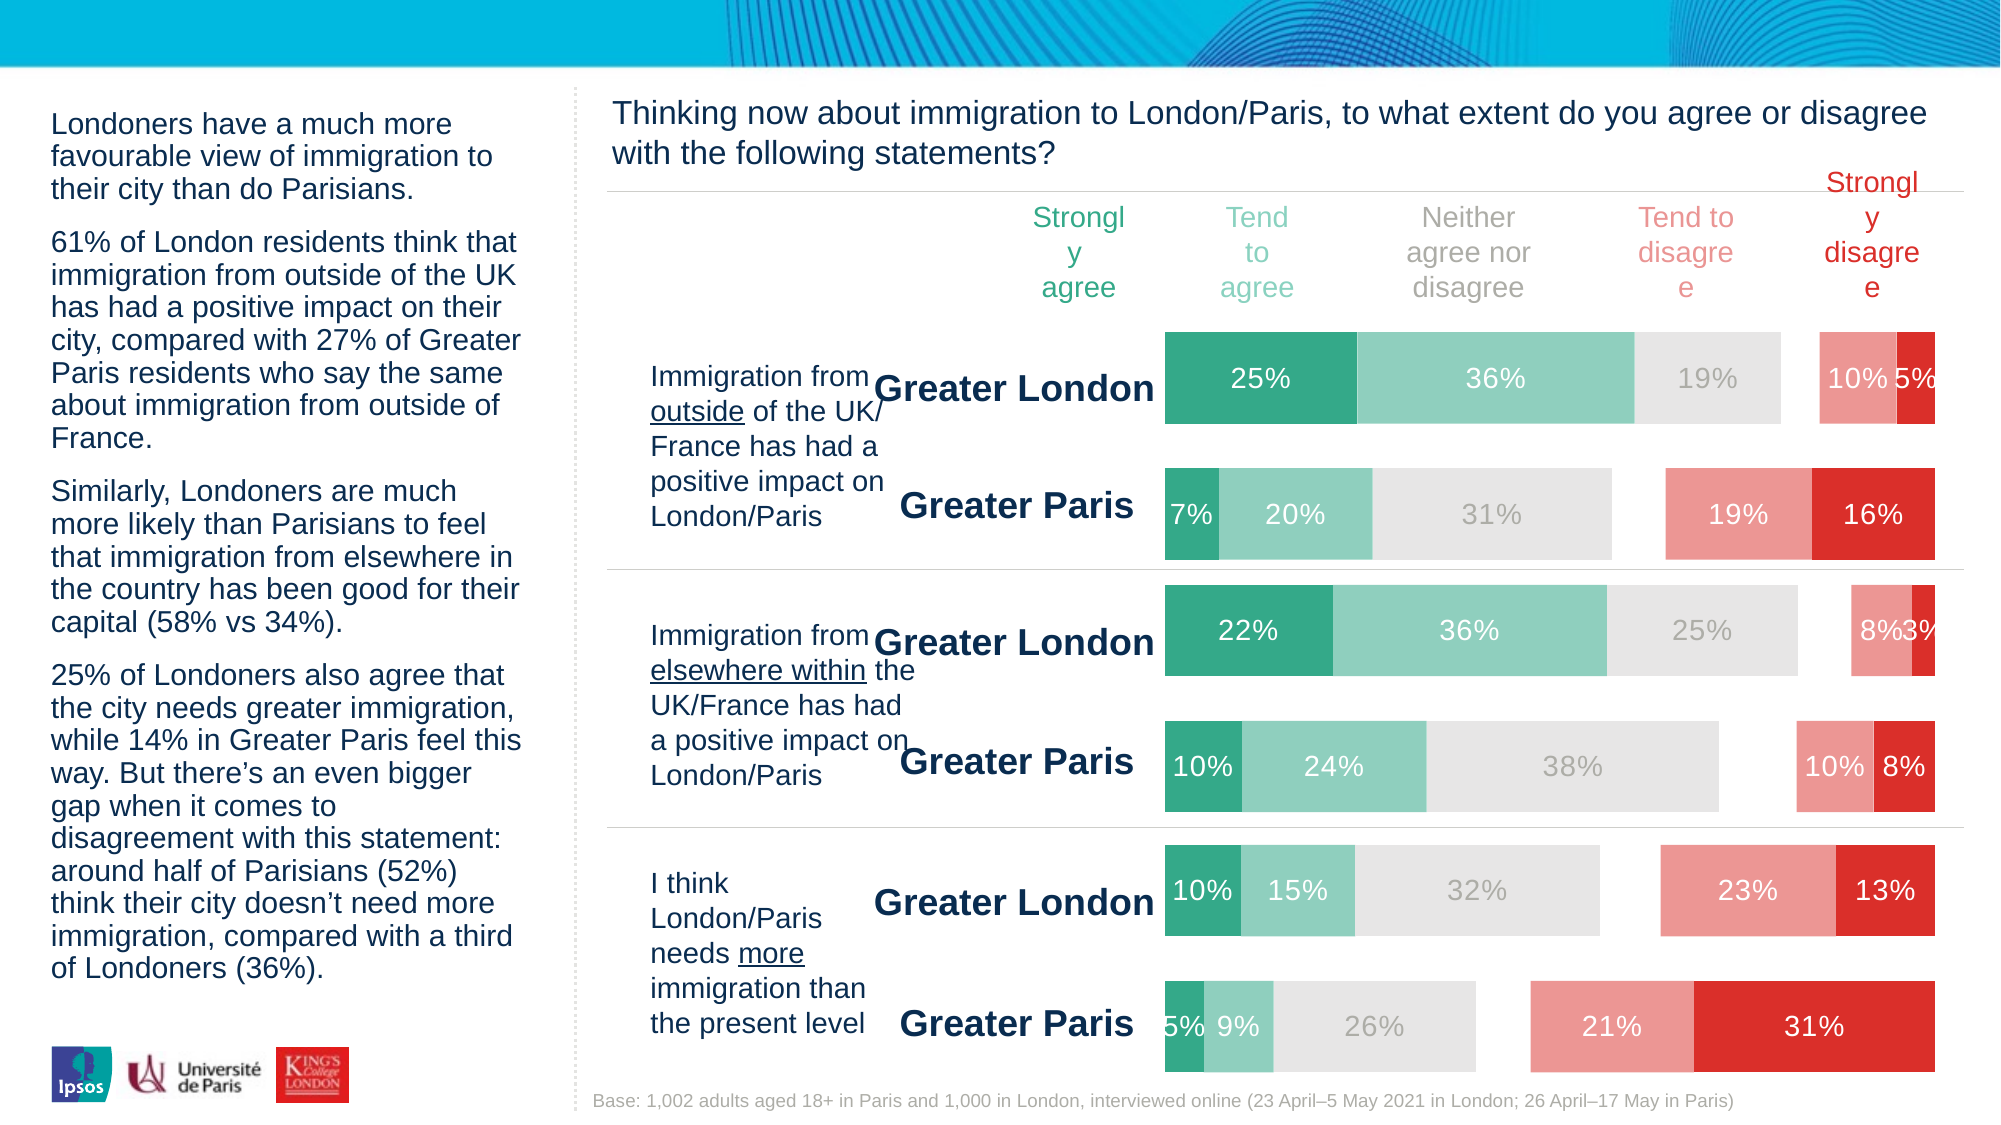

Thinking now about immigration to London/Paris, to what extent do you agree or disagree with the following statements?
Londoners have a much more favourable view of immigration to their city than do Parisians.
61% of London residents think that immigration from outside of the UK has had a positive impact on their city, compared with 27% of Greater Paris residents who say the same about immigration from outside of France.
Similarly, Londoners are much more likely than Parisians to feel that immigration from elsewhere in the country has been good for their capital (58% vs 34%).
25% of Londoners also agree that the city needs greater immigration, while 14% in Greater Paris feel this way. But there’s an even bigger gap when it comes to disagreement with this statement: around half of Parisians (52%) think their city doesn’t need more immigration, compared with a third of Londoners (36%).
Strongly
agree
Tend to agree
Neither agree nor disagree
Tend to disagree
Strongly disagree

### Chart

| Category | Strong agree | Agree | Neither | Don't know | Disagree | Strong disagree |
|---|---|---|---|---|---|---|
| Paris | 0.07 | 0.2 | 0.31 | 0.07 | 0.19 | 0.16 |
| London | 0.25 | 0.36 | 0.19 | 0.05 | 0.1 | 0.05 |
Immigration from
outside of the UK/
France has had a
positive impact on London/Paris
Greater London
Greater Paris

### Chart

| Category | Strong agree | Agree | Neither | Don't know | Disagree | Strong disagree |
|---|---|---|---|---|---|---|
| Paris | 0.1 | 0.24 | 0.38 | 0.1 | 0.1 | 0.08 |
| London | 0.22 | 0.36 | 0.25 | 0.07 | 0.08 | 0.03 |
Immigration from elsewhere within the UK/France has had a positive impact on London/Paris
Greater London
Greater Paris

### Chart

| Category | Strong agree | Agree | Neither | Don't know | Disagree | Strong disagree |
|---|---|---|---|---|---|---|
| Paris | 0.05 | 0.09 | 0.26 | 0.07 | 0.21 | 0.31 |
| London | 0.1 | 0.15 | 0.32 | 0.08 | 0.23 | 0.13 |
I think London/Paris needs more immigration than the present level
Greater London
Greater Paris

Base: 1,002 adults aged 18+ in Paris and 1,000 in London, interviewed online (23 April–5 May 2021 in London; 26 April–17 May in Paris)